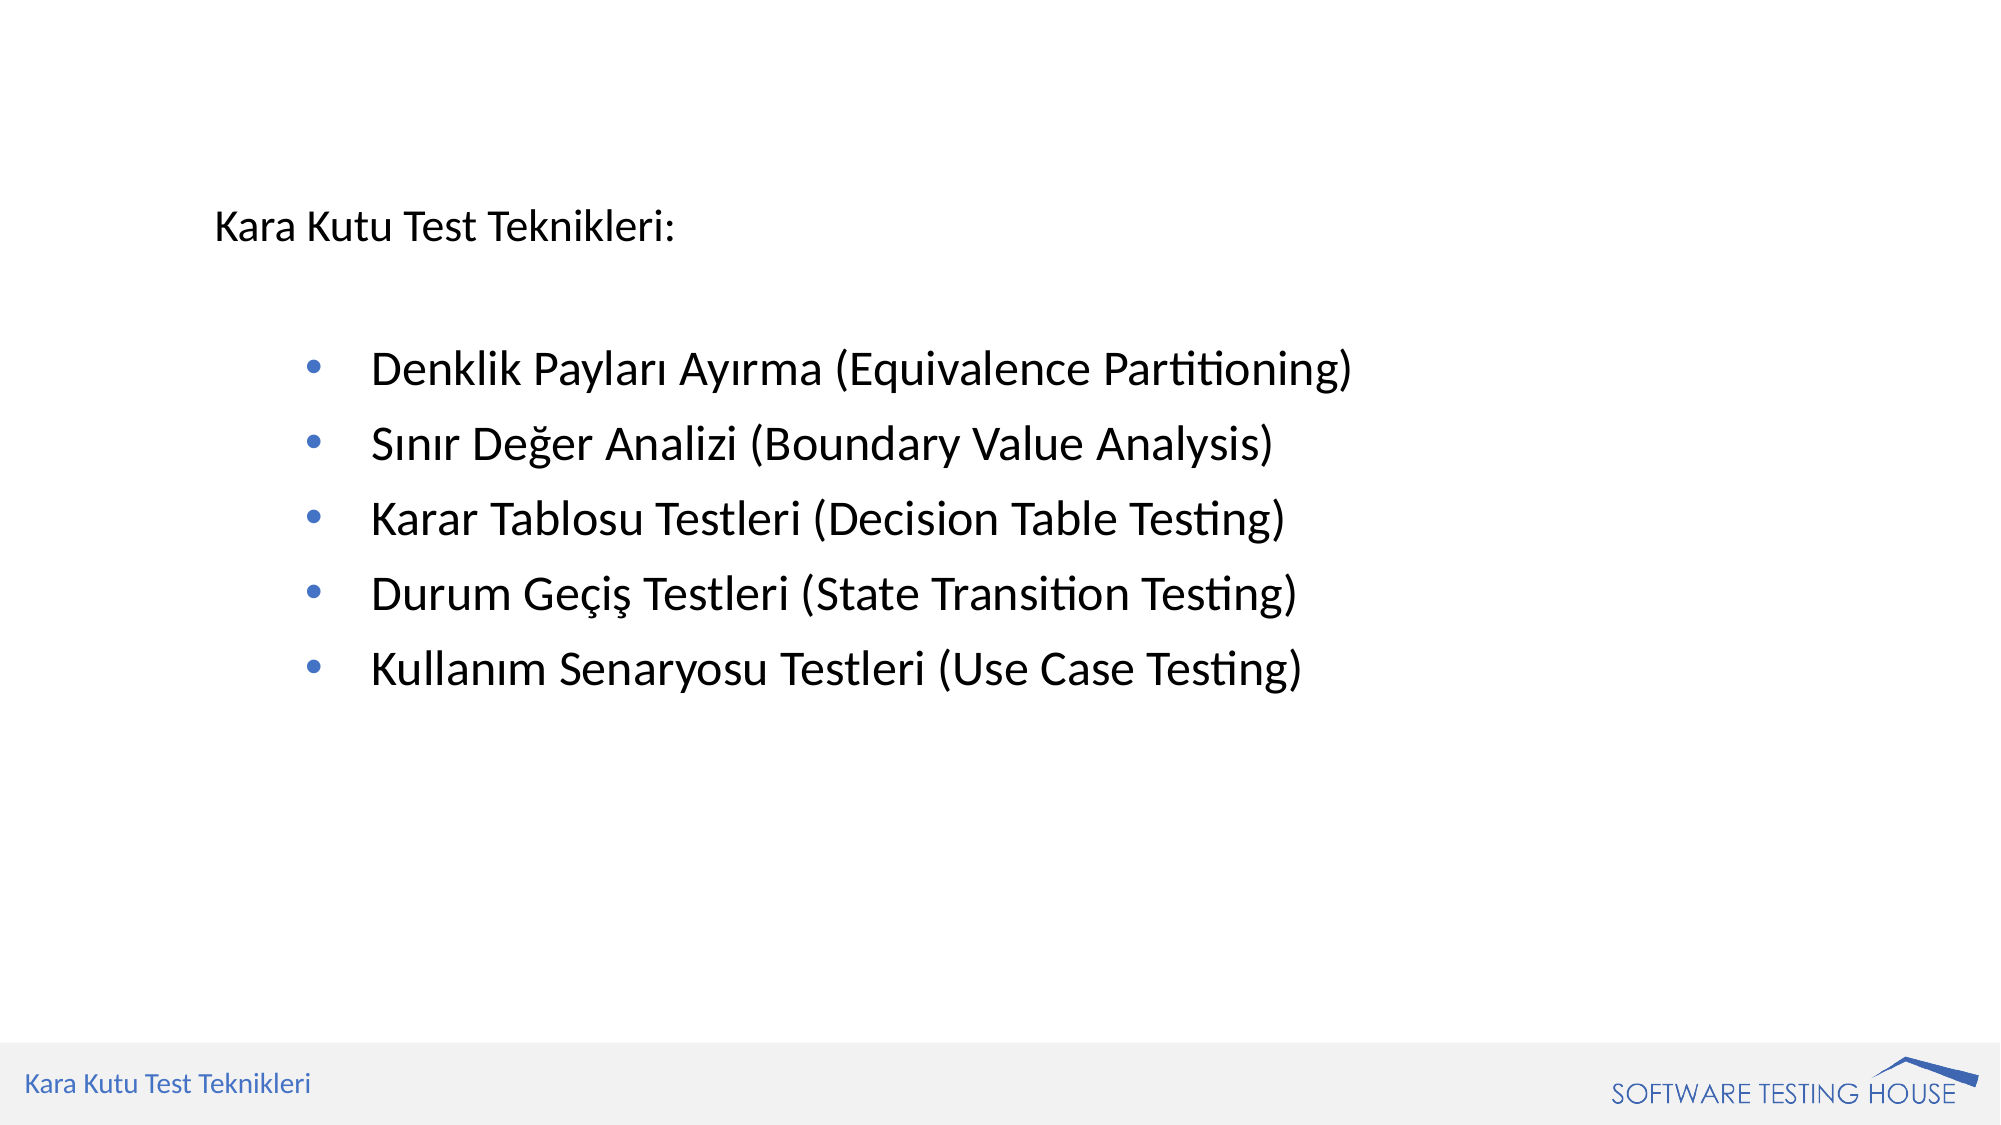

Kara Kutu Test Teknikleri:

Denklik Payları Ayırma (Equivalence Partitioning)
Sınır Değer Analizi (Boundary Value Analysis)
Karar Tablosu Testleri (Decision Table Testing)
Durum Geçiş Testleri (State Transition Testing)
Kullanım Senaryosu Testleri (Use Case Testing)

Kara Kutu Test Teknikleri